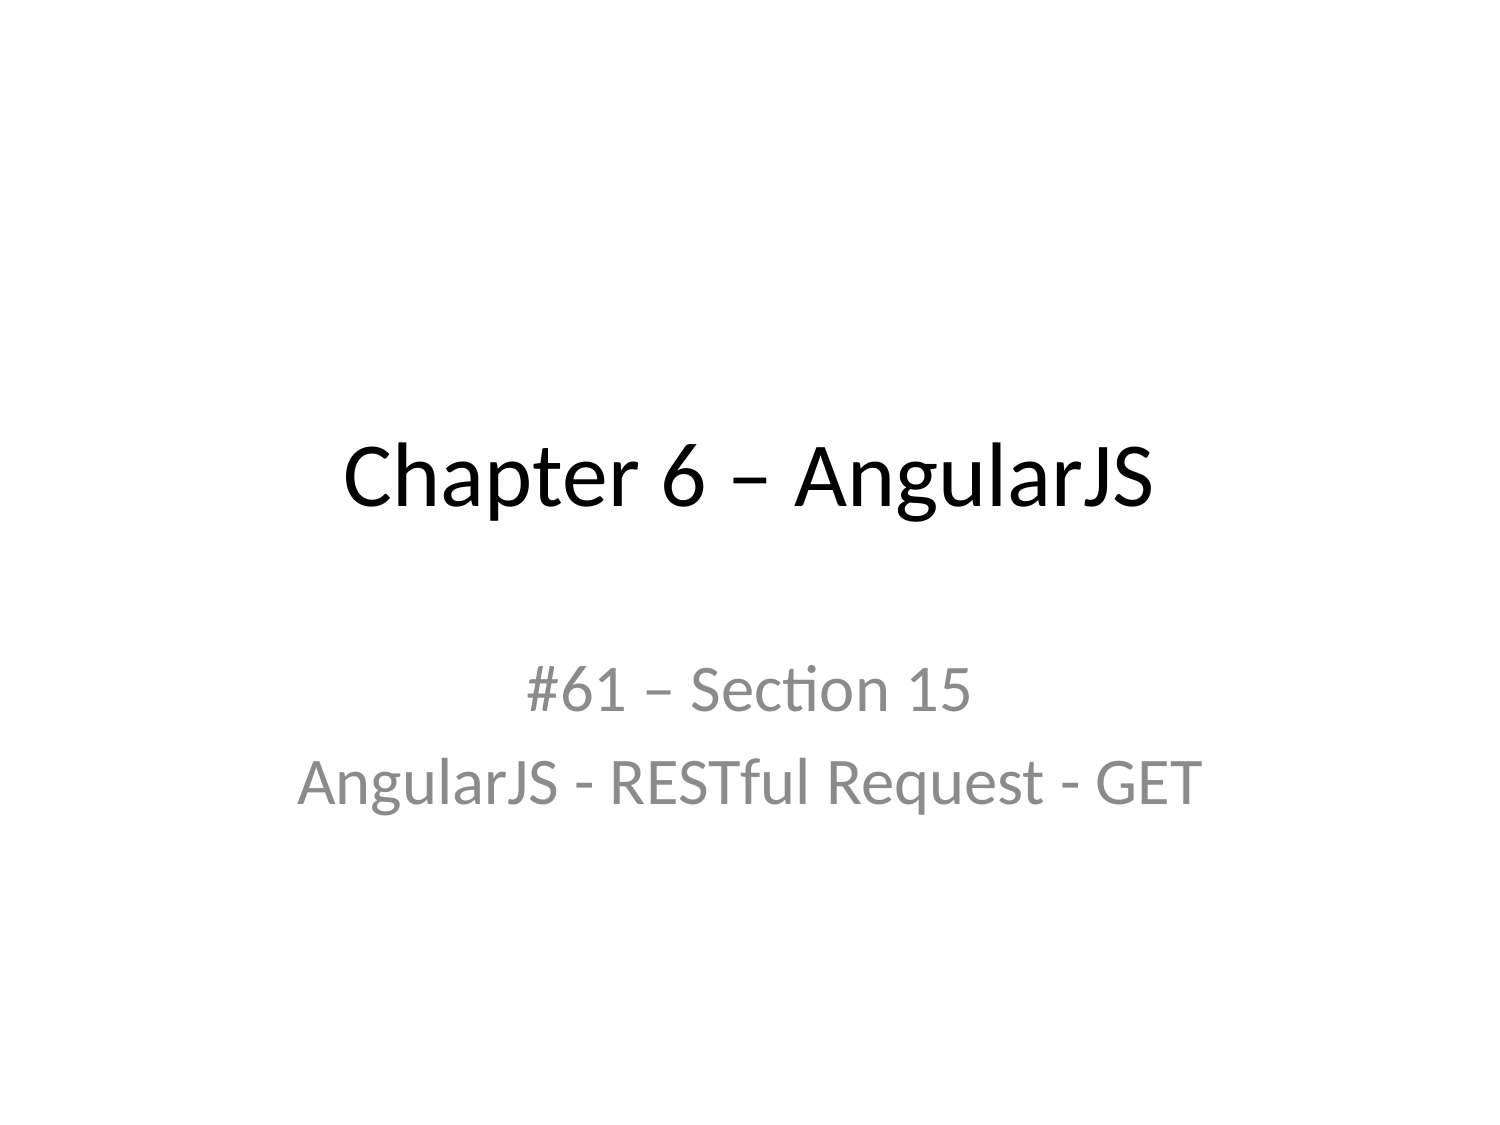

# Chapter 6 – AngularJS
#61 – Section 15
AngularJS - RESTful Request - GET